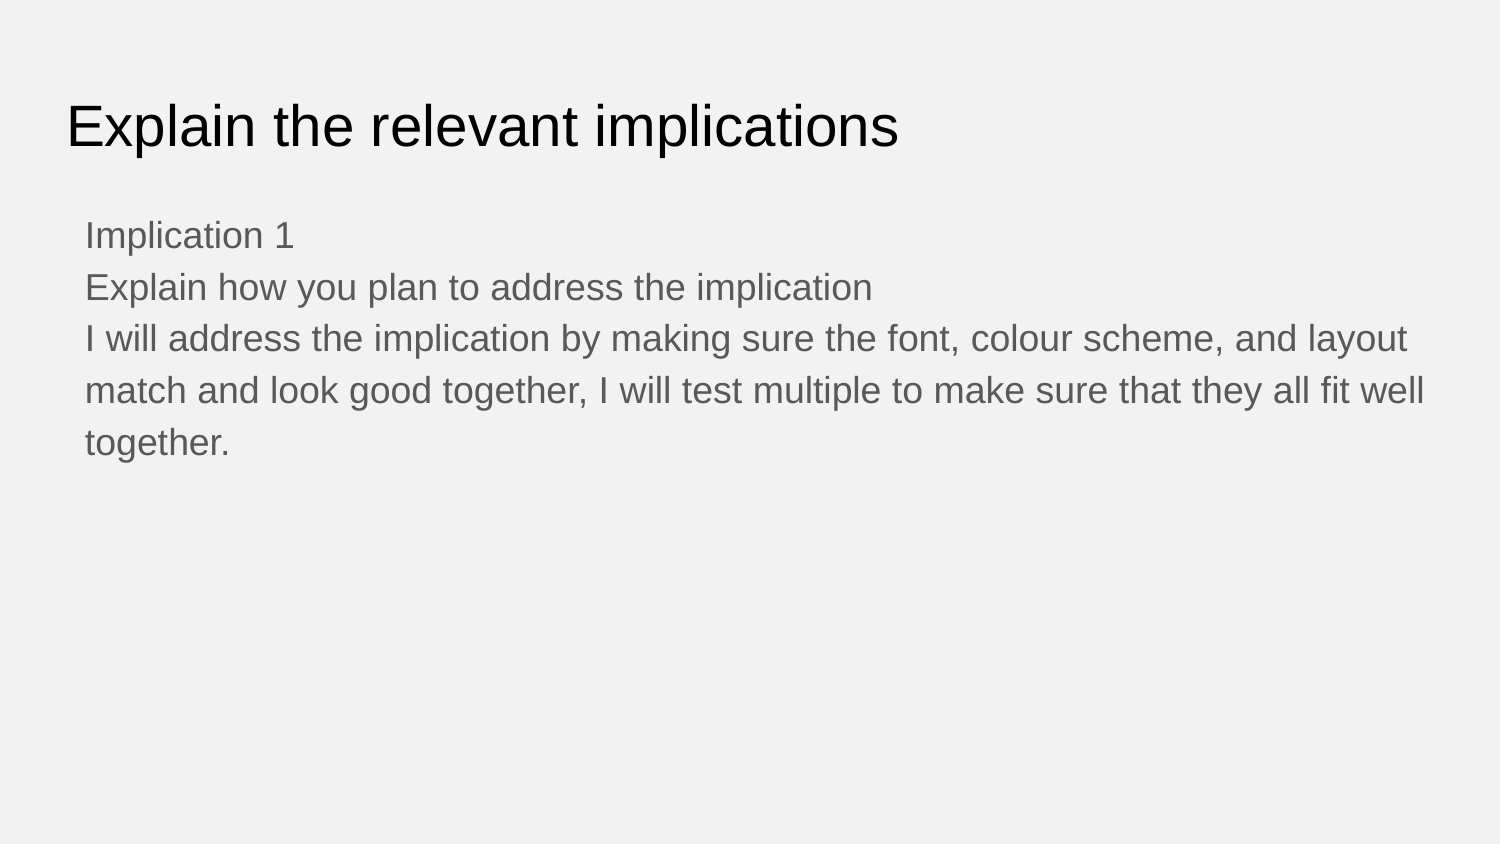

# Explain the relevant implications
Implication 1
Explain how you plan to address the implication
I will address the implication by making sure the font, colour scheme, and layout match and look good together, I will test multiple to make sure that they all fit well together.